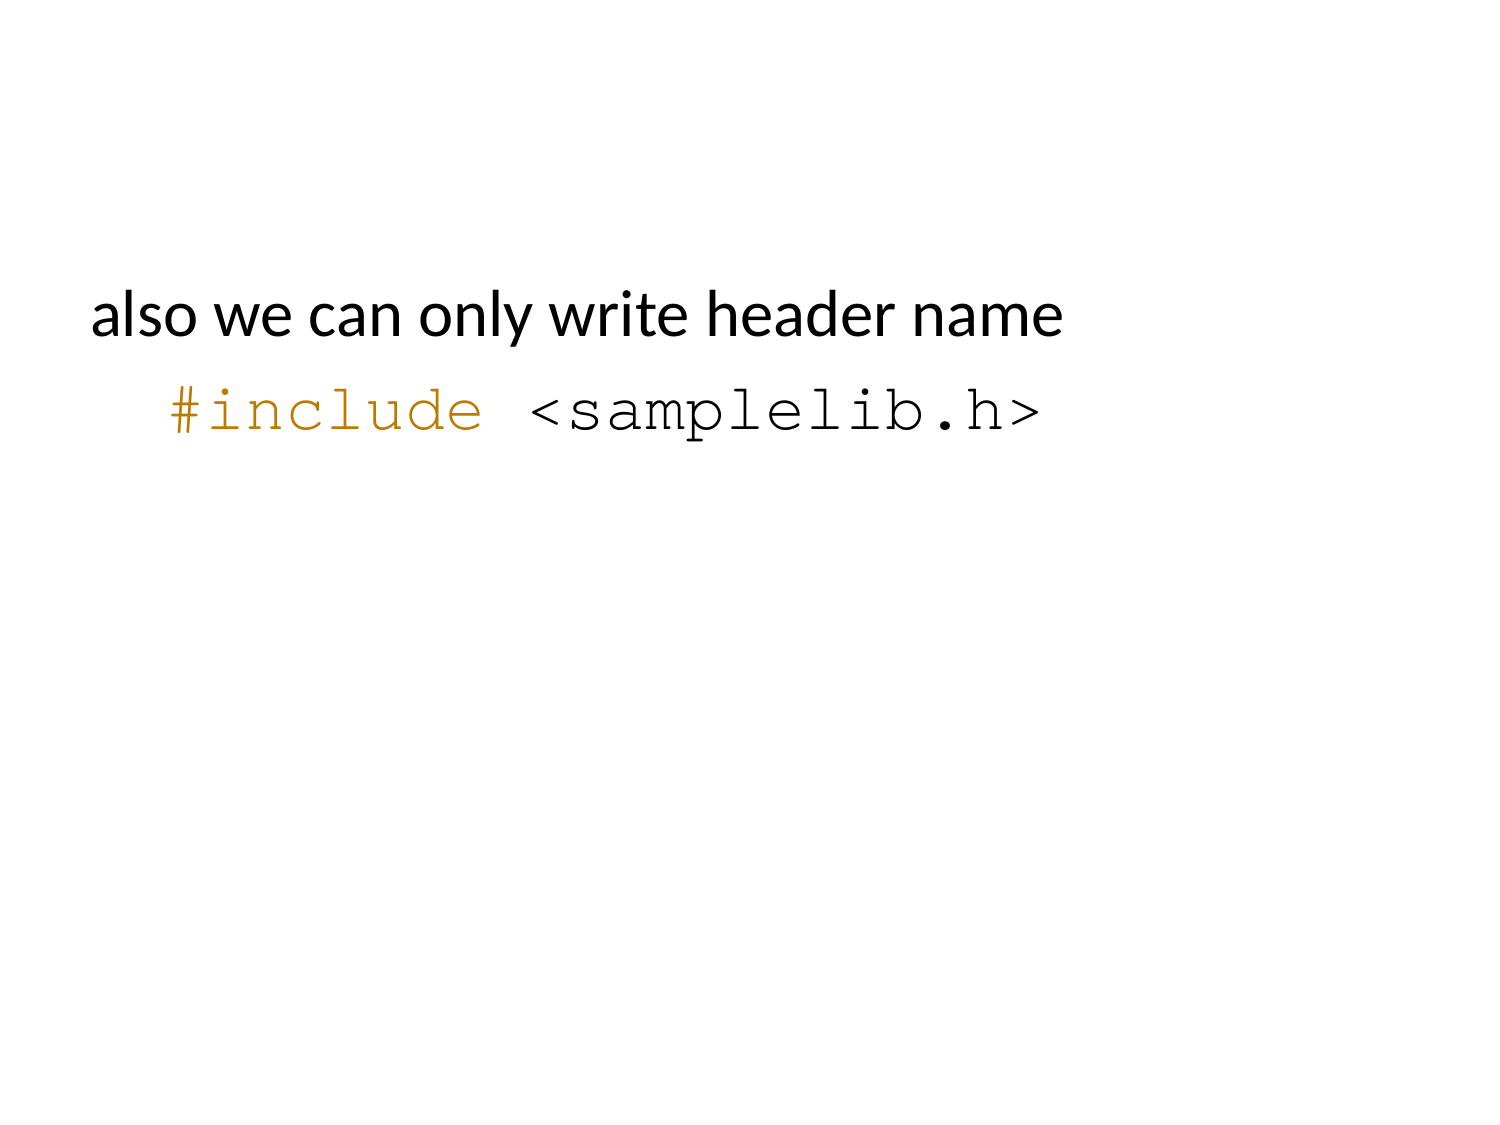

also we can only write header name
#include <samplelib.h>